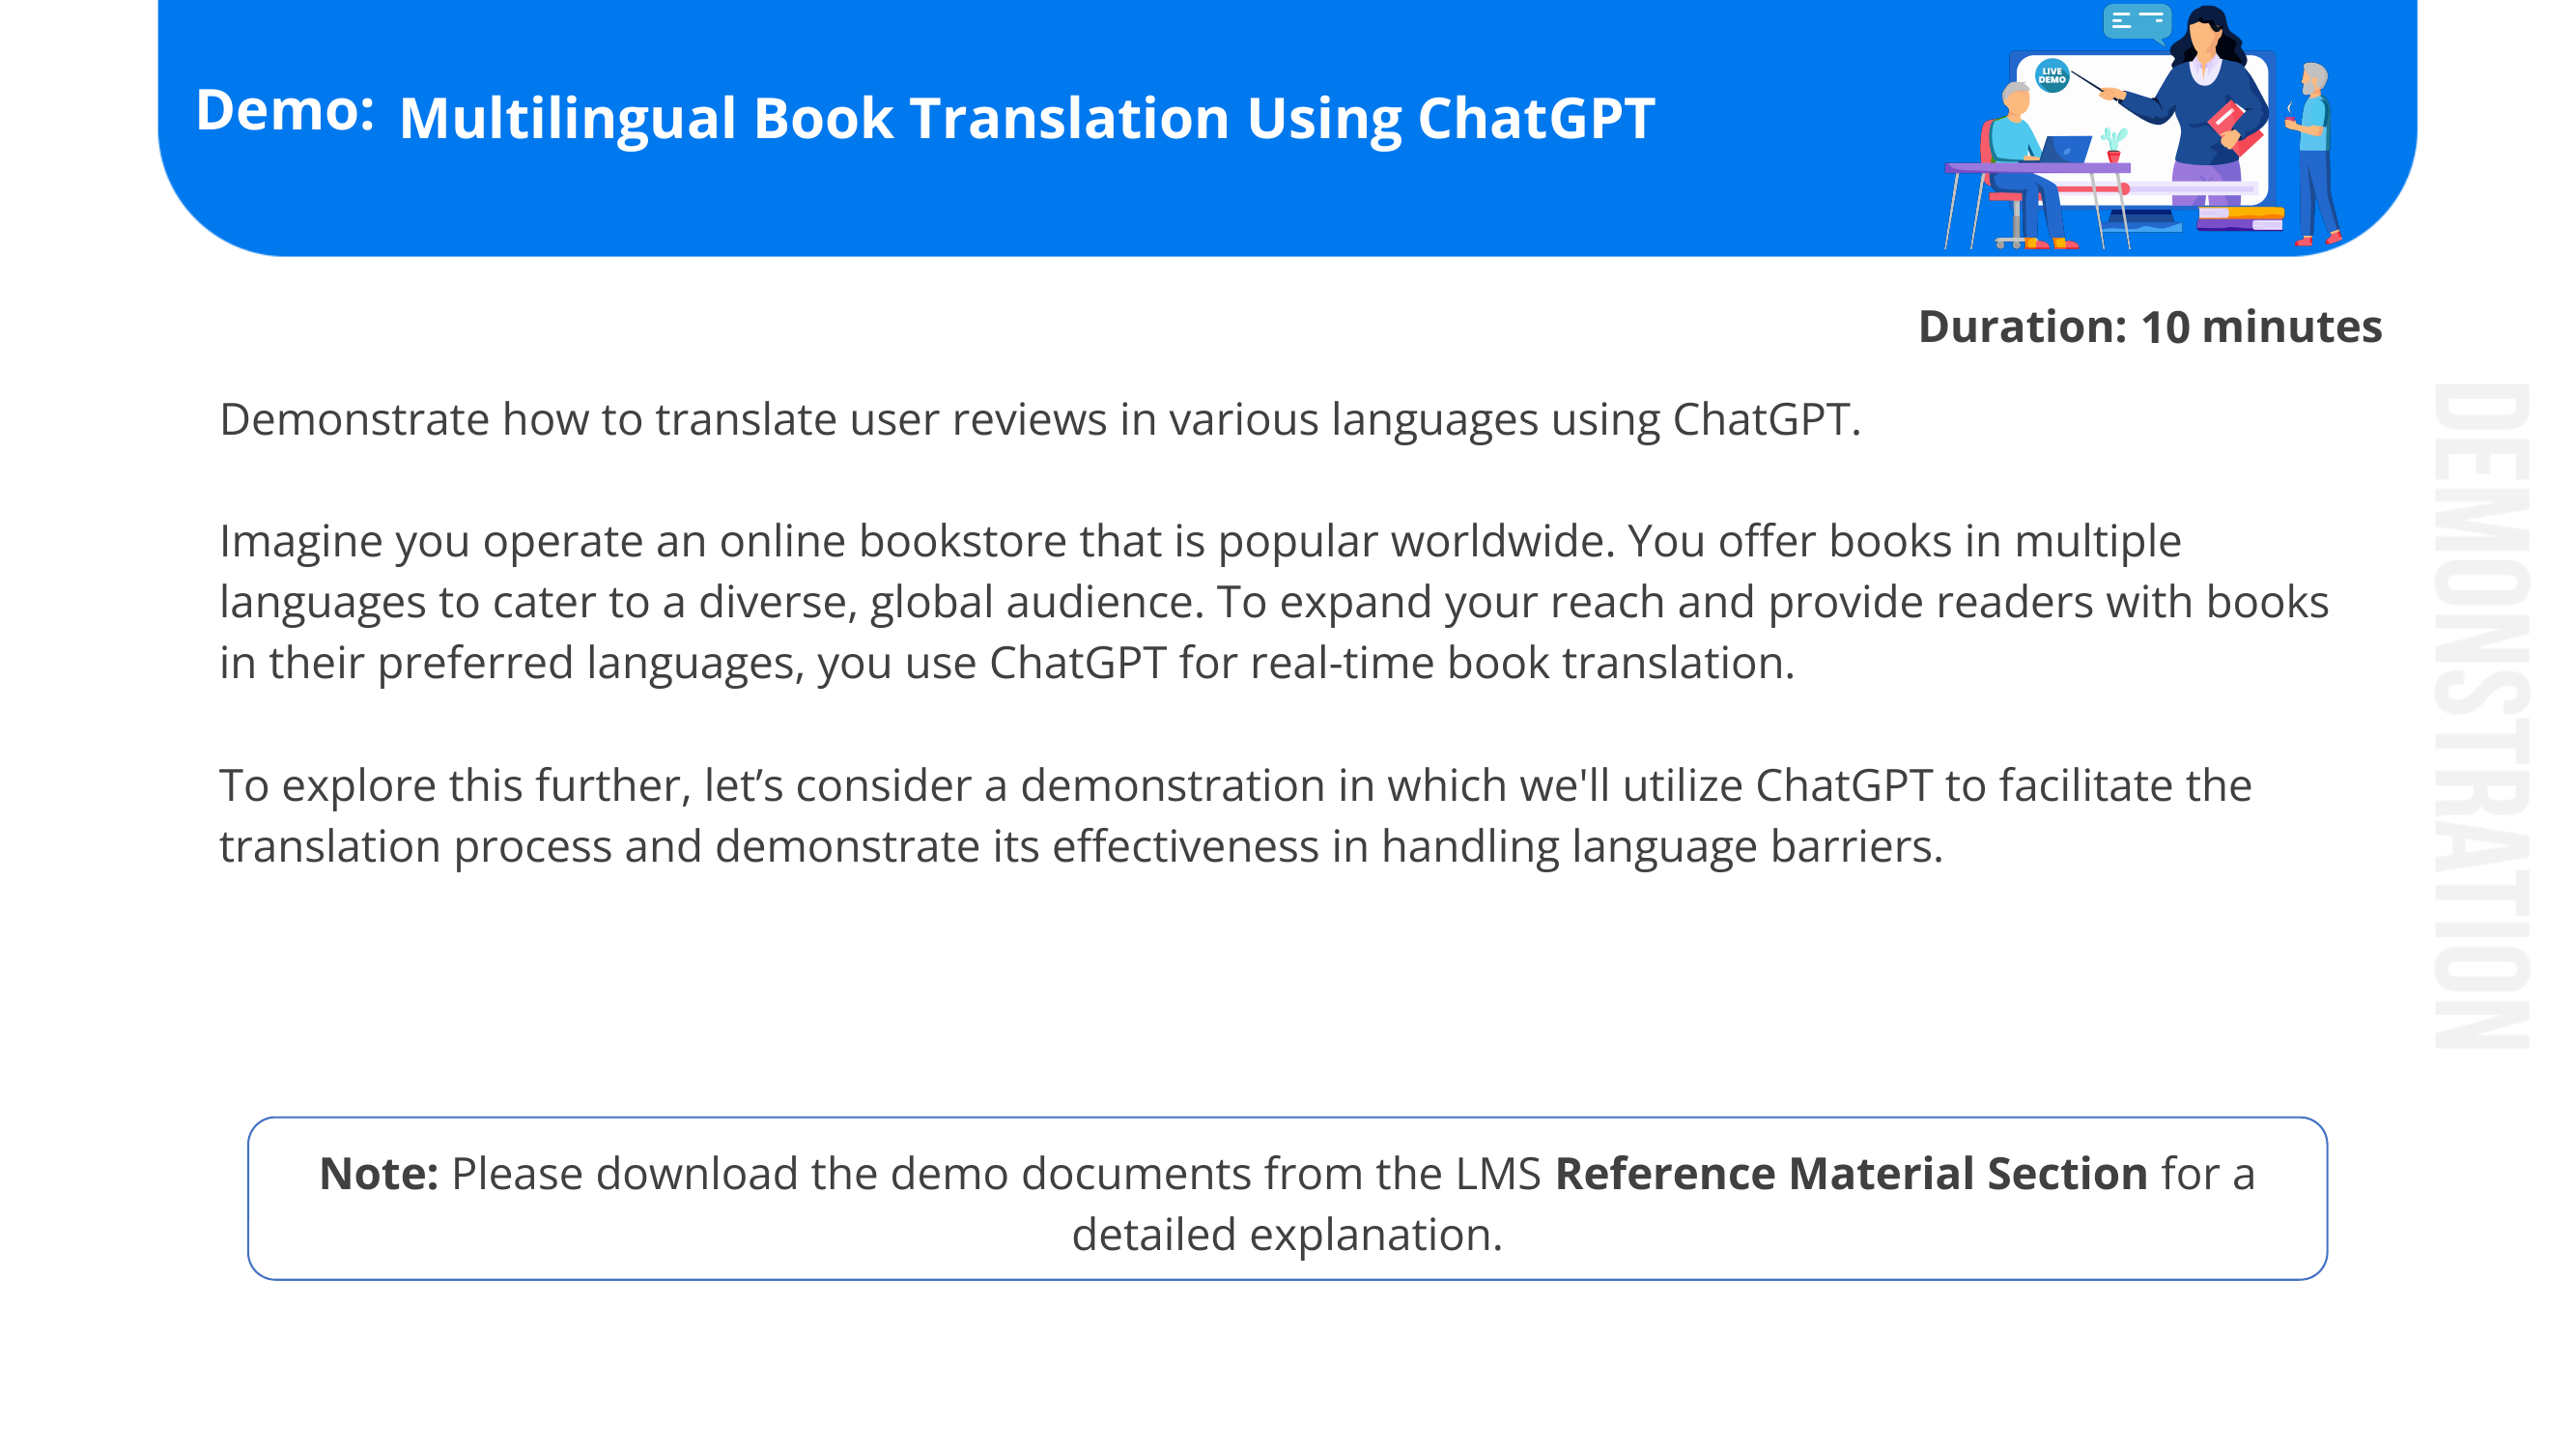

# Multilingual Book Translation Using ChatGPT
10
Demonstrate how to translate user reviews in various languages using ChatGPT.

Imagine you operate an online bookstore that is popular worldwide. You offer books in multiple languages to cater to a diverse, global audience. To expand your reach and provide readers with books in their preferred languages, you use ChatGPT for real-time book translation.

To explore this further, let’s consider a demonstration in which we'll utilize ChatGPT to facilitate the translation process and demonstrate its effectiveness in handling language barriers.
Note: Please download the demo documents from the LMS Reference Material Section for a detailed explanation.